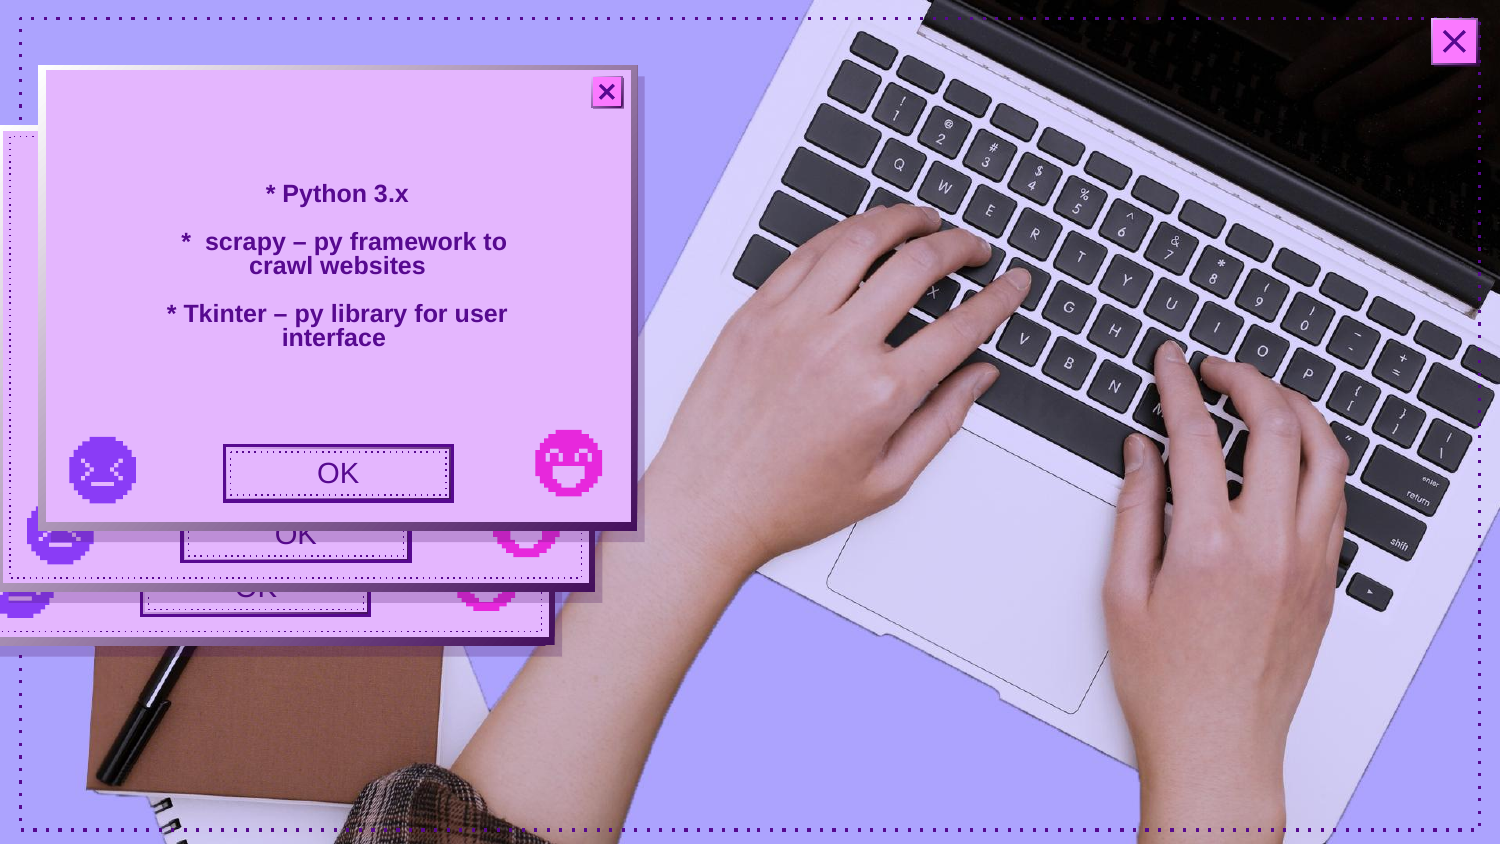

# * Python 3.x *  scrapy – py framework to crawl websites * Tkinter – py library for user interface

OK

OK

OK